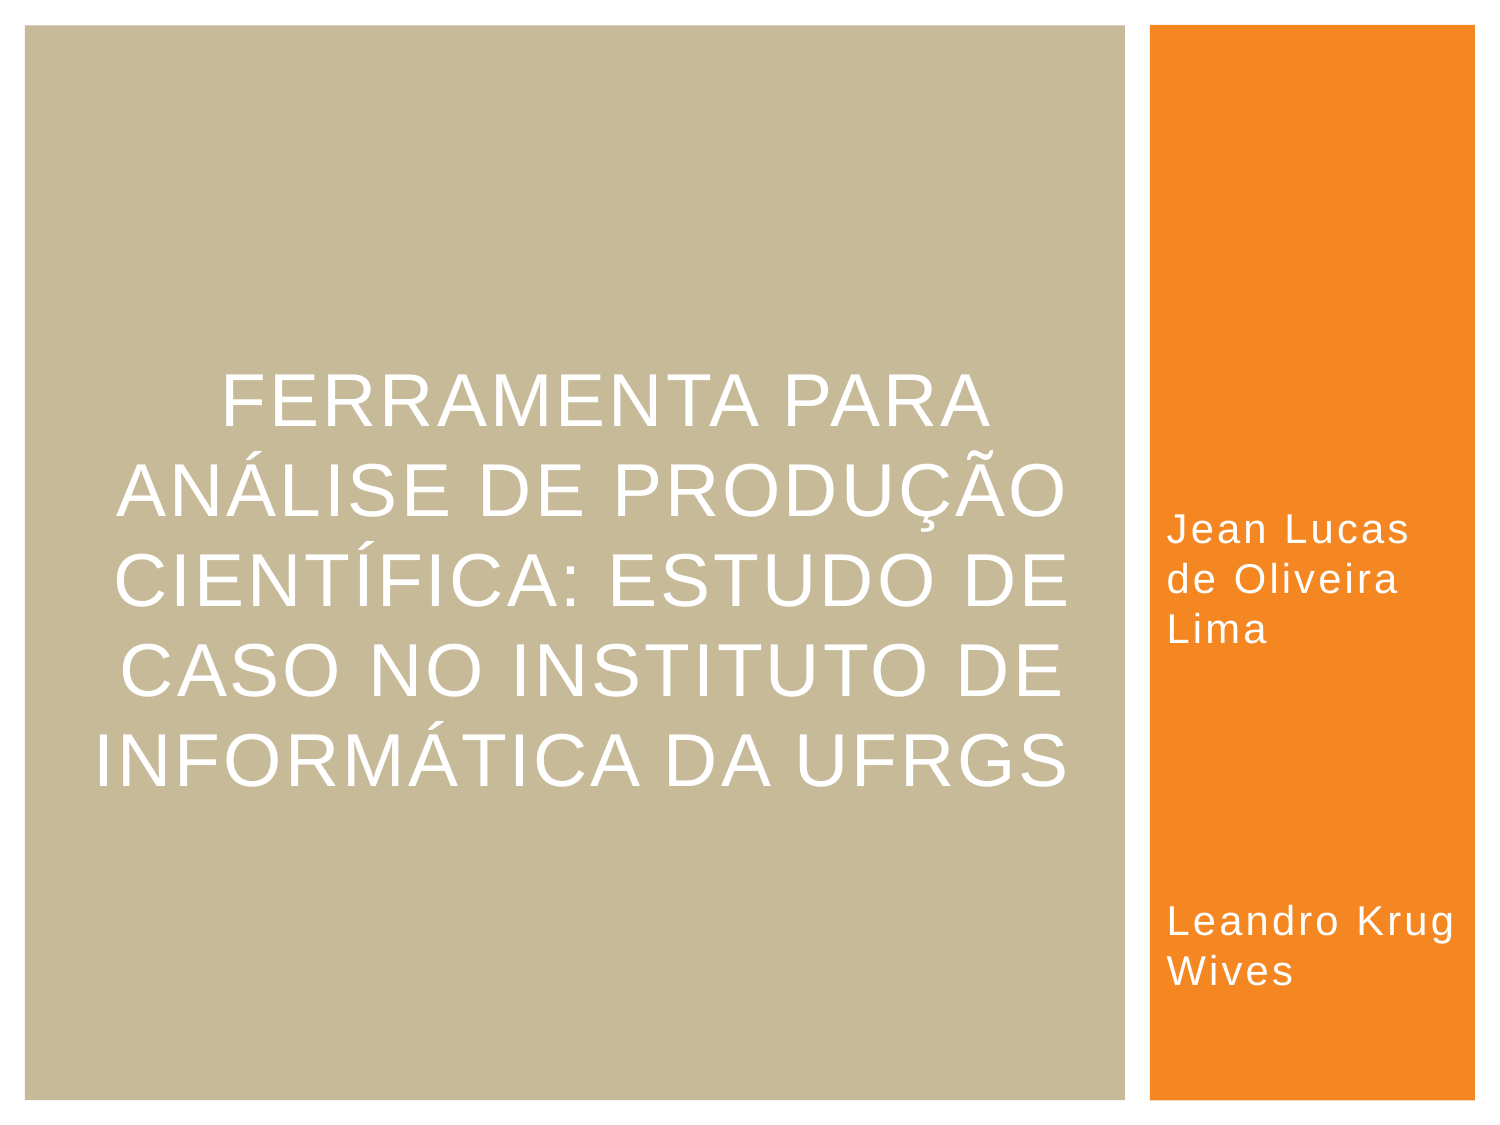

# Ferramenta para análise de produção científica: estudo de caso no Instituto de Informática da UFRGS
Jean Lucas de Oliveira Lima

Leandro Krug Wives